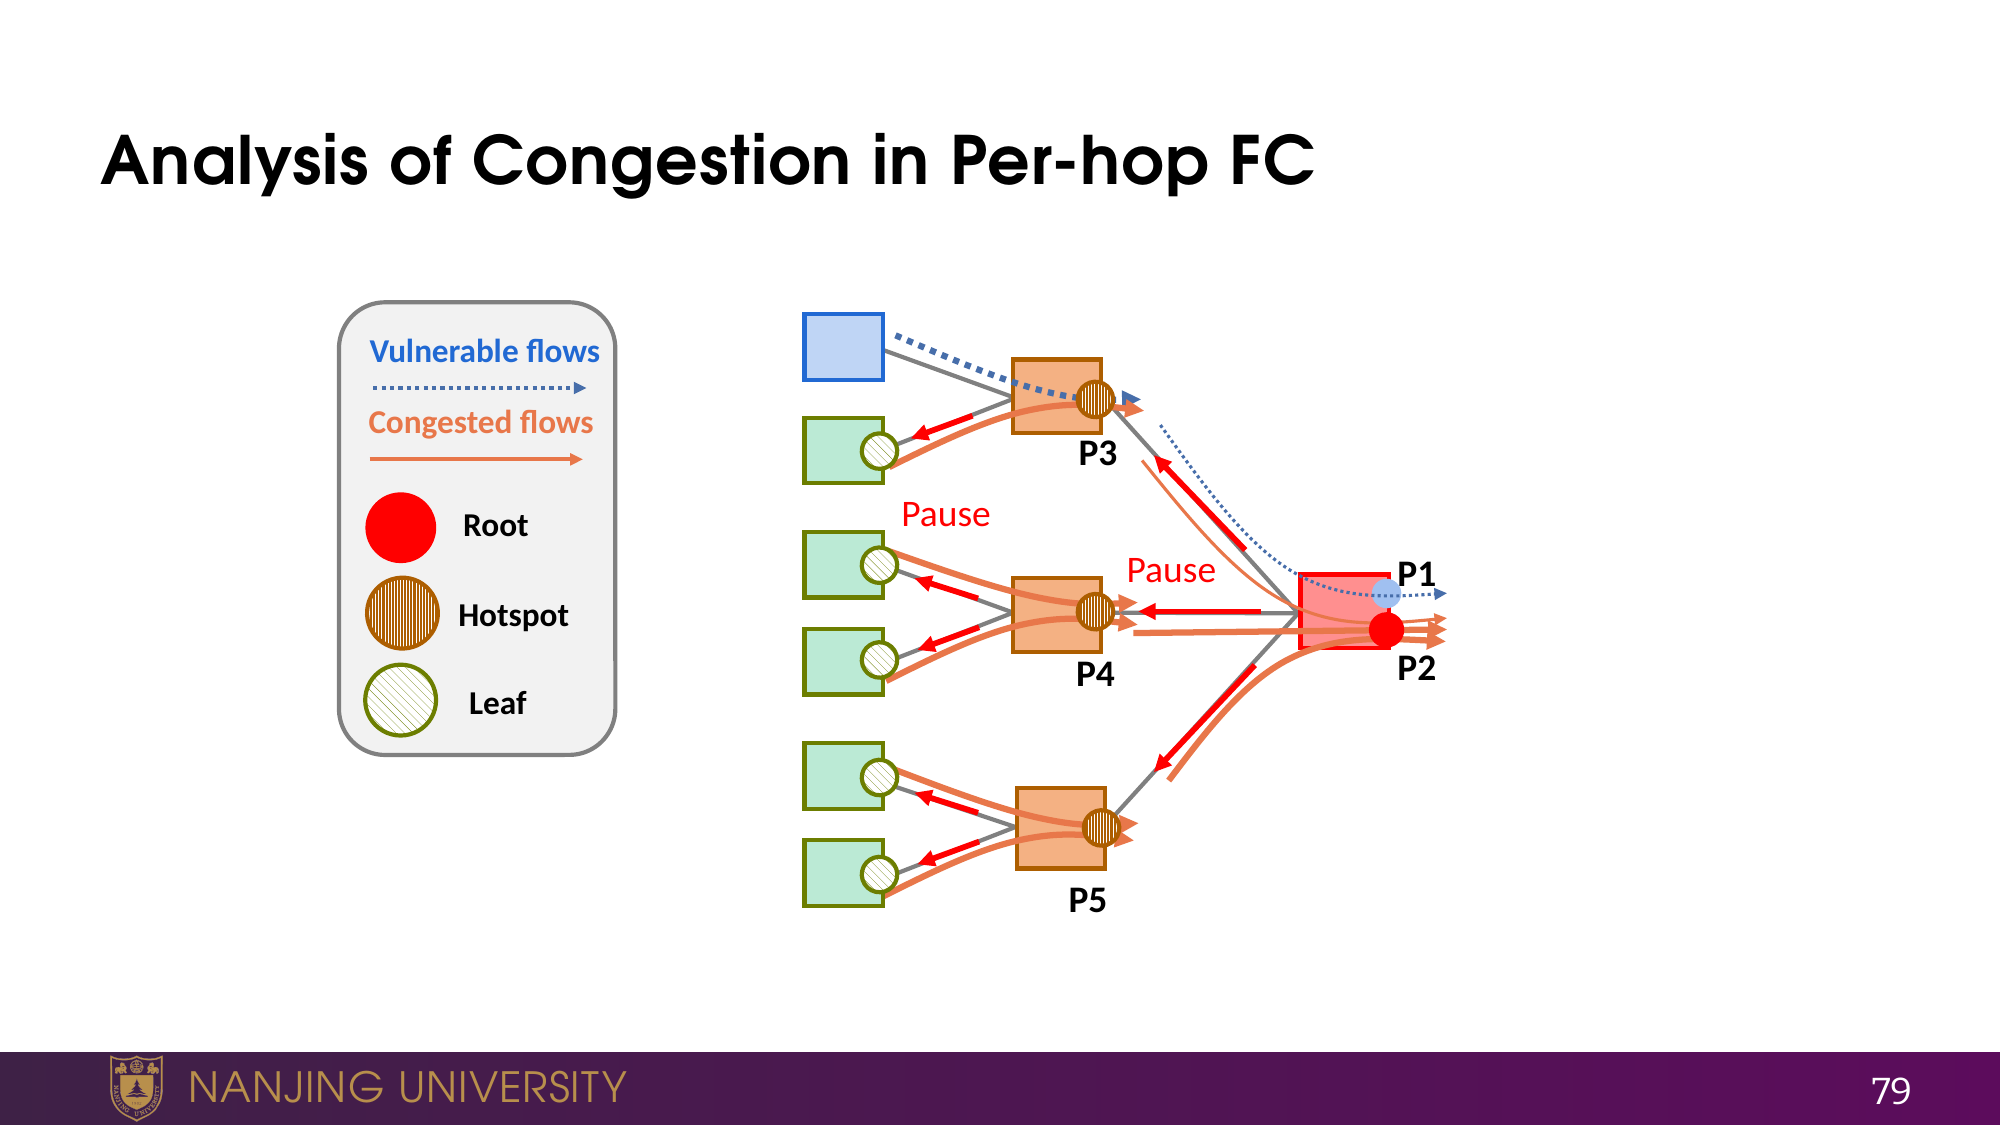

# Analysis of Congestion in Per-hop FC

Vulnerable flows

Congested flows

P3

Pause

Root

Pause
P1

Hotspot

P2

P4

Leaf

P5
79